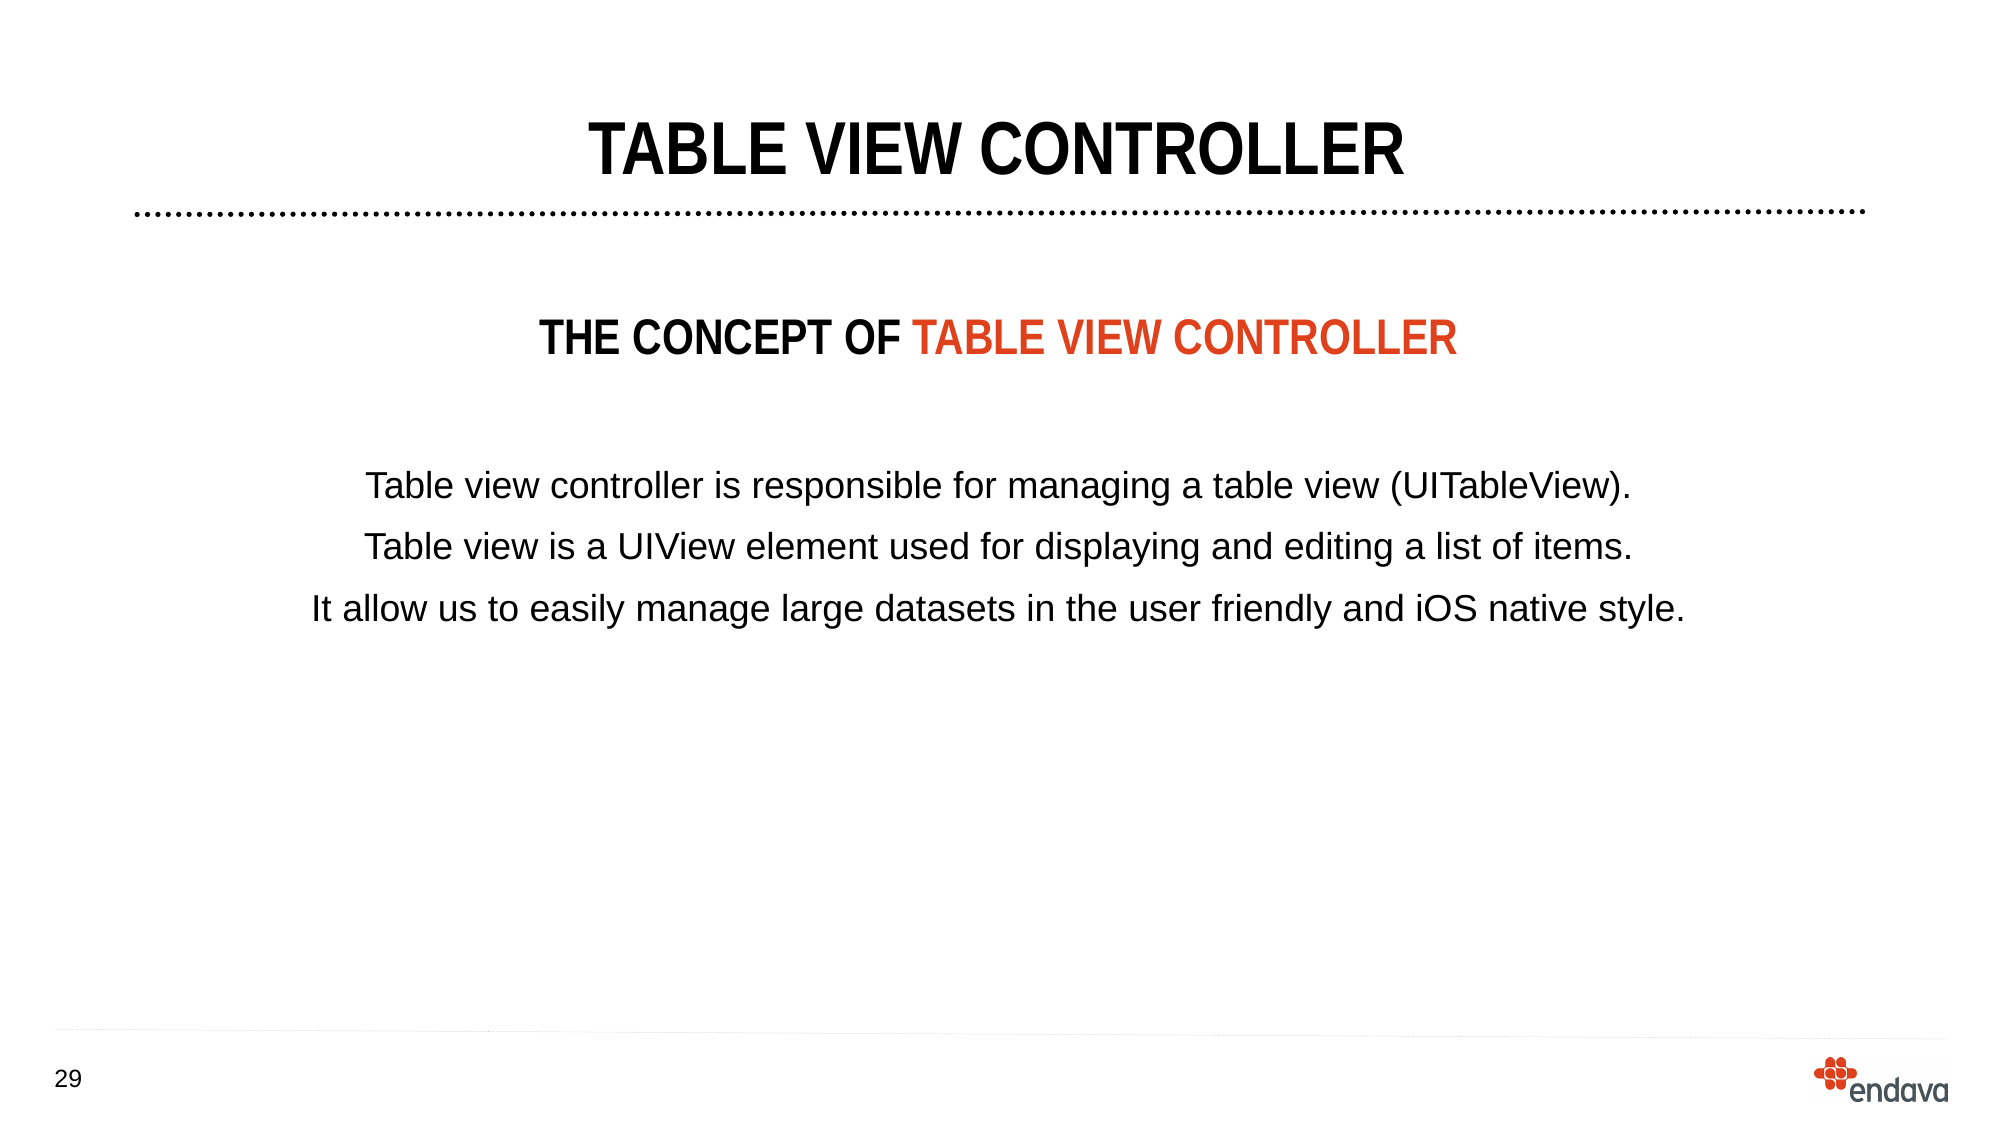

# TABLE View Controller
THE concept of TABLE View controller
Table view controller is responsible for managing a table view (UITableView).
Table view is a UIView element used for displaying and editing a list of items.
It allow us to easily manage large datasets in the user friendly and iOS native style.